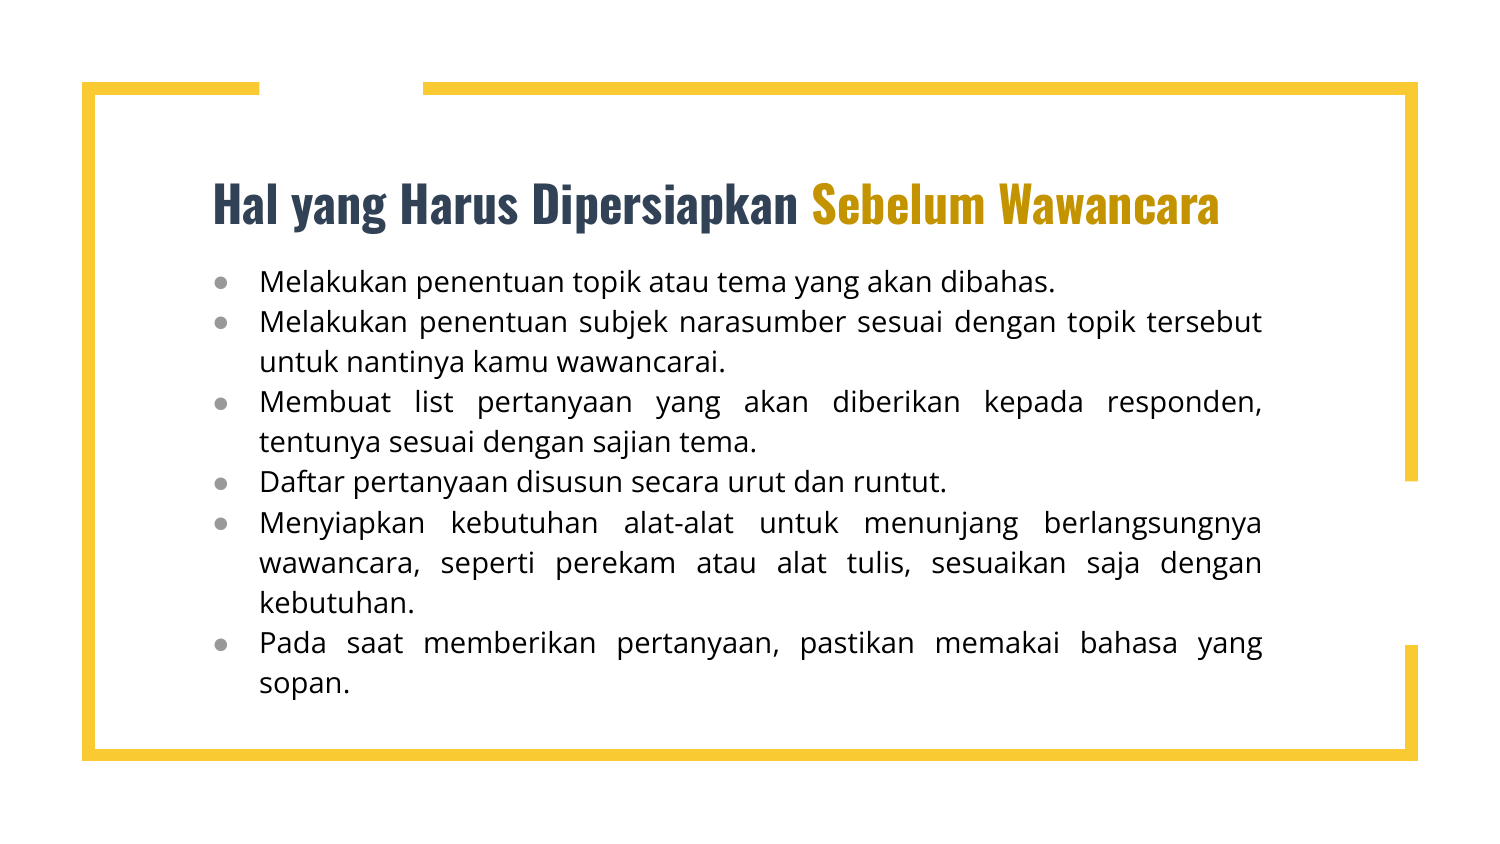

# Hal yang Harus Dipersiapkan Sebelum Wawancara
Melakukan penentuan topik atau tema yang akan dibahas.
Melakukan penentuan subjek narasumber sesuai dengan topik tersebut untuk nantinya kamu wawancarai.
Membuat list pertanyaan yang akan diberikan kepada responden, tentunya sesuai dengan sajian tema.
Daftar pertanyaan disusun secara urut dan runtut.
Menyiapkan kebutuhan alat-alat untuk menunjang berlangsungnya wawancara, seperti perekam atau alat tulis, sesuaikan saja dengan kebutuhan.
Pada saat memberikan pertanyaan, pastikan memakai bahasa yang sopan.